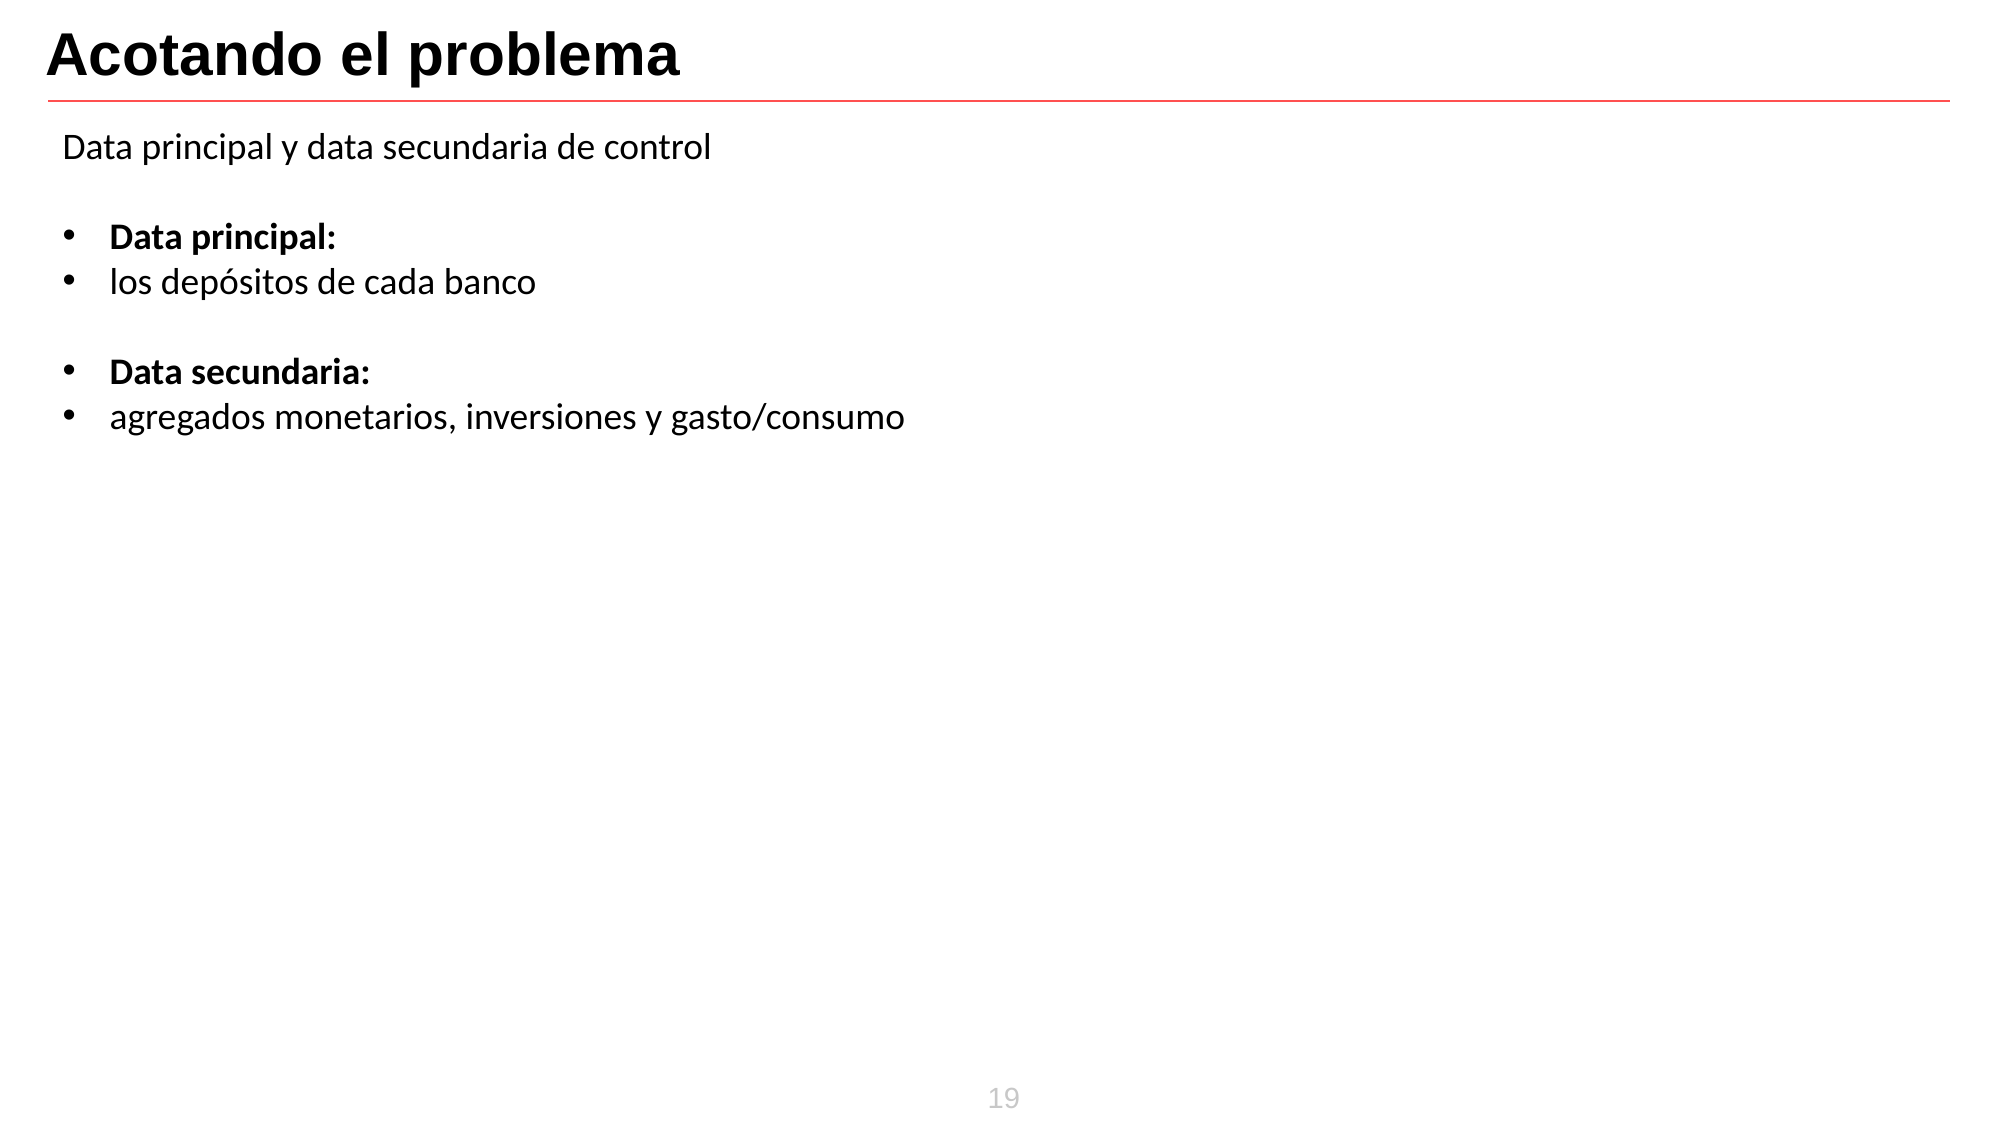

# Acotando el problema
Data principal y data secundaria de control

Data principal:
los depósitos de cada banco

Data secundaria:
agregados monetarios, inversiones y gasto/consumo

19